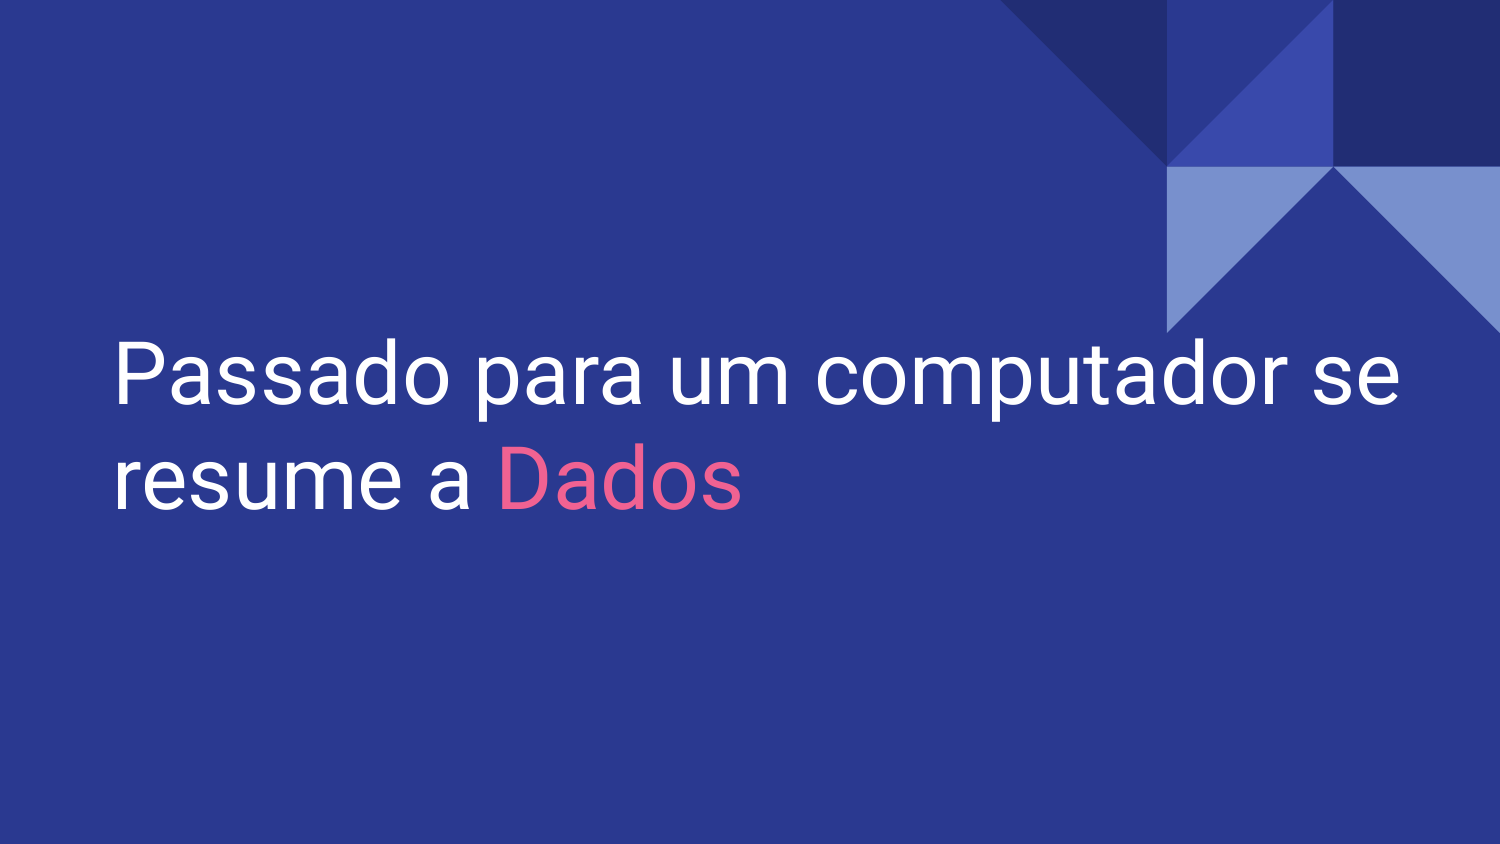

Passado para um computador se resume a Dados